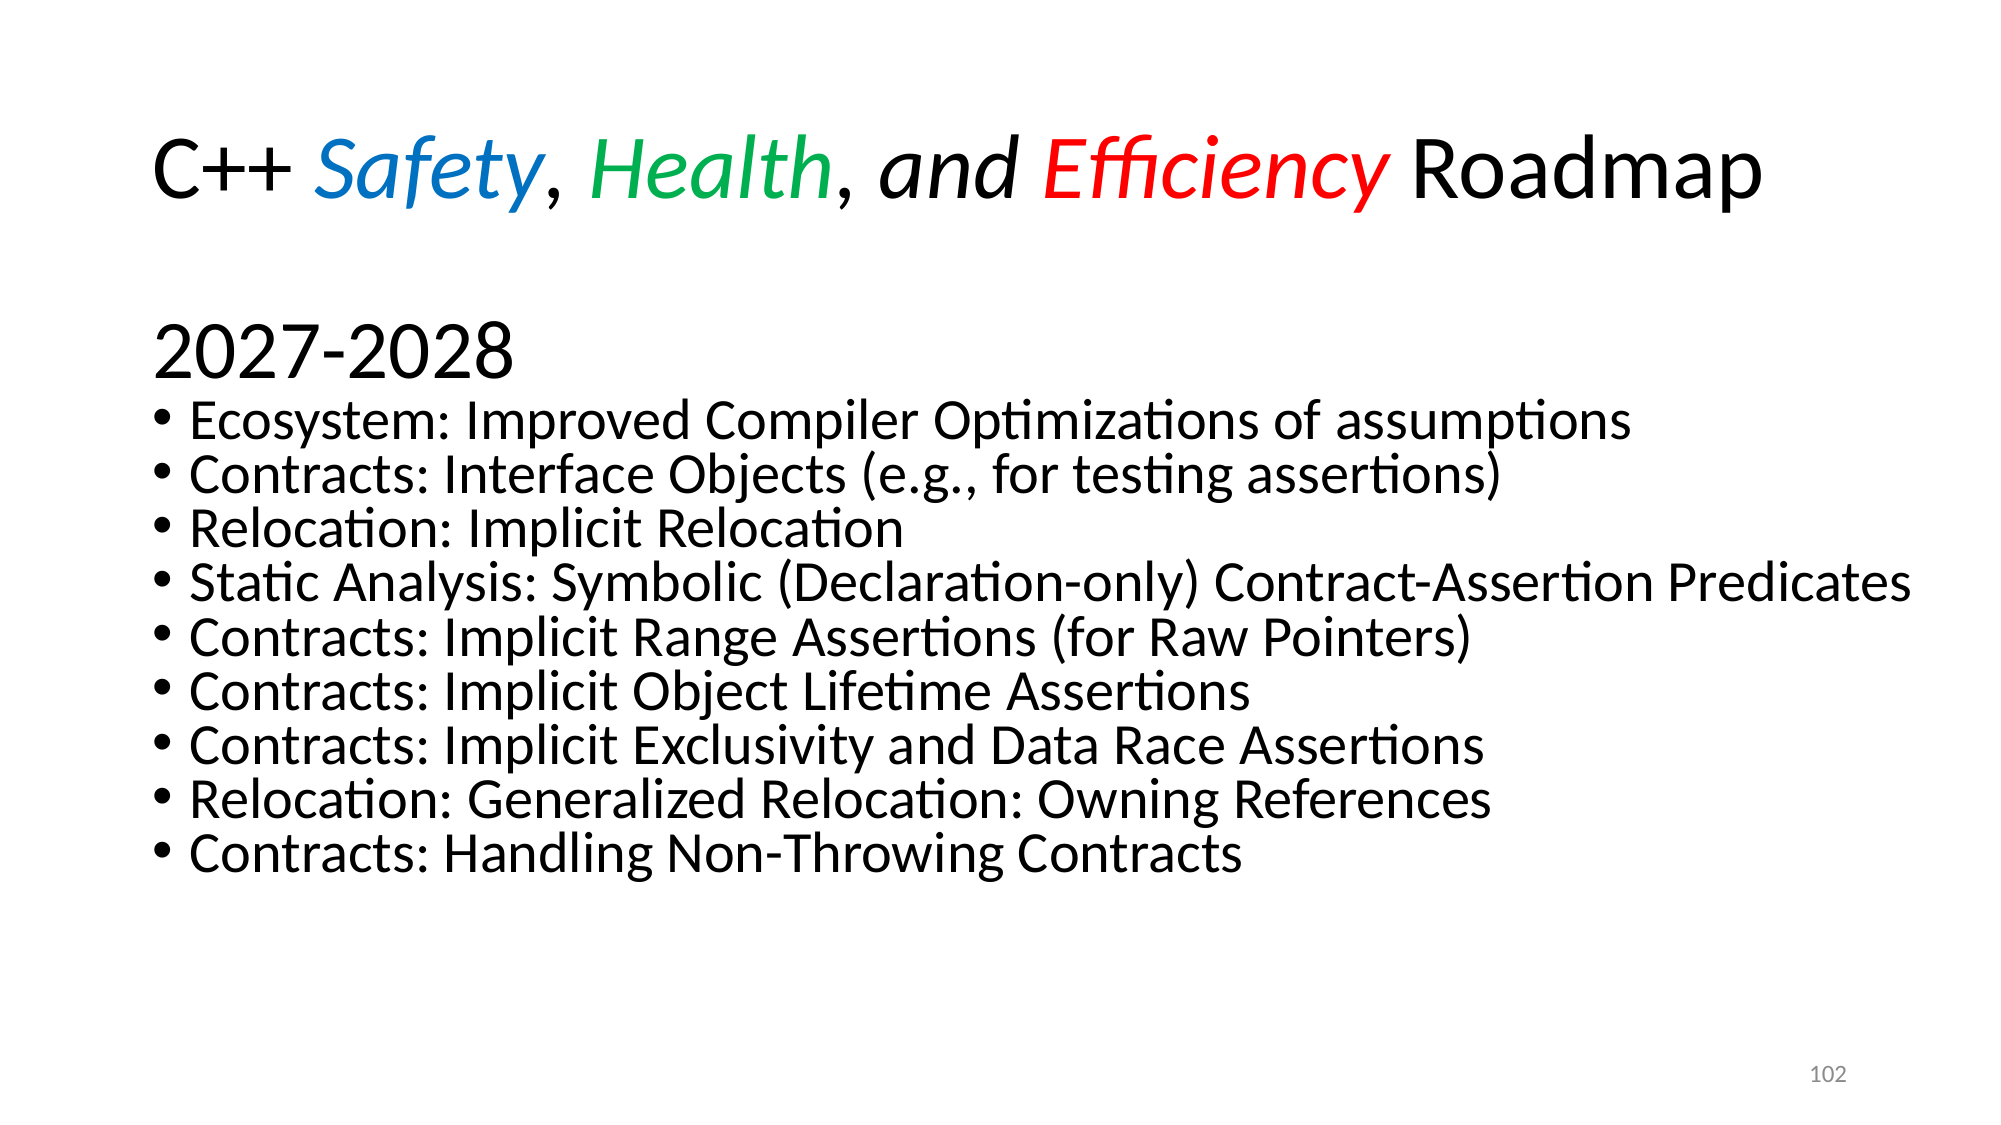

# C++ Safety, Health, and Efficiency Roadmap
2027-2028
Ecosystem: Improved Compiler Optimizations of assumptions
Contracts: Interface Objects (e.g., for testing assertions)
Relocation: Implicit Relocation
Static Analysis: Symbolic (Declaration-only) Contract-Assertion Predicates
Contracts: Implicit Range Assertions (for Raw Pointers)
Contracts: Implicit Object Lifetime Assertions
Contracts: Implicit Exclusivity and Data Race Assertions
Relocation: Generalized Relocation: Owning References
Contracts: Handling Non-Throwing Contracts
102